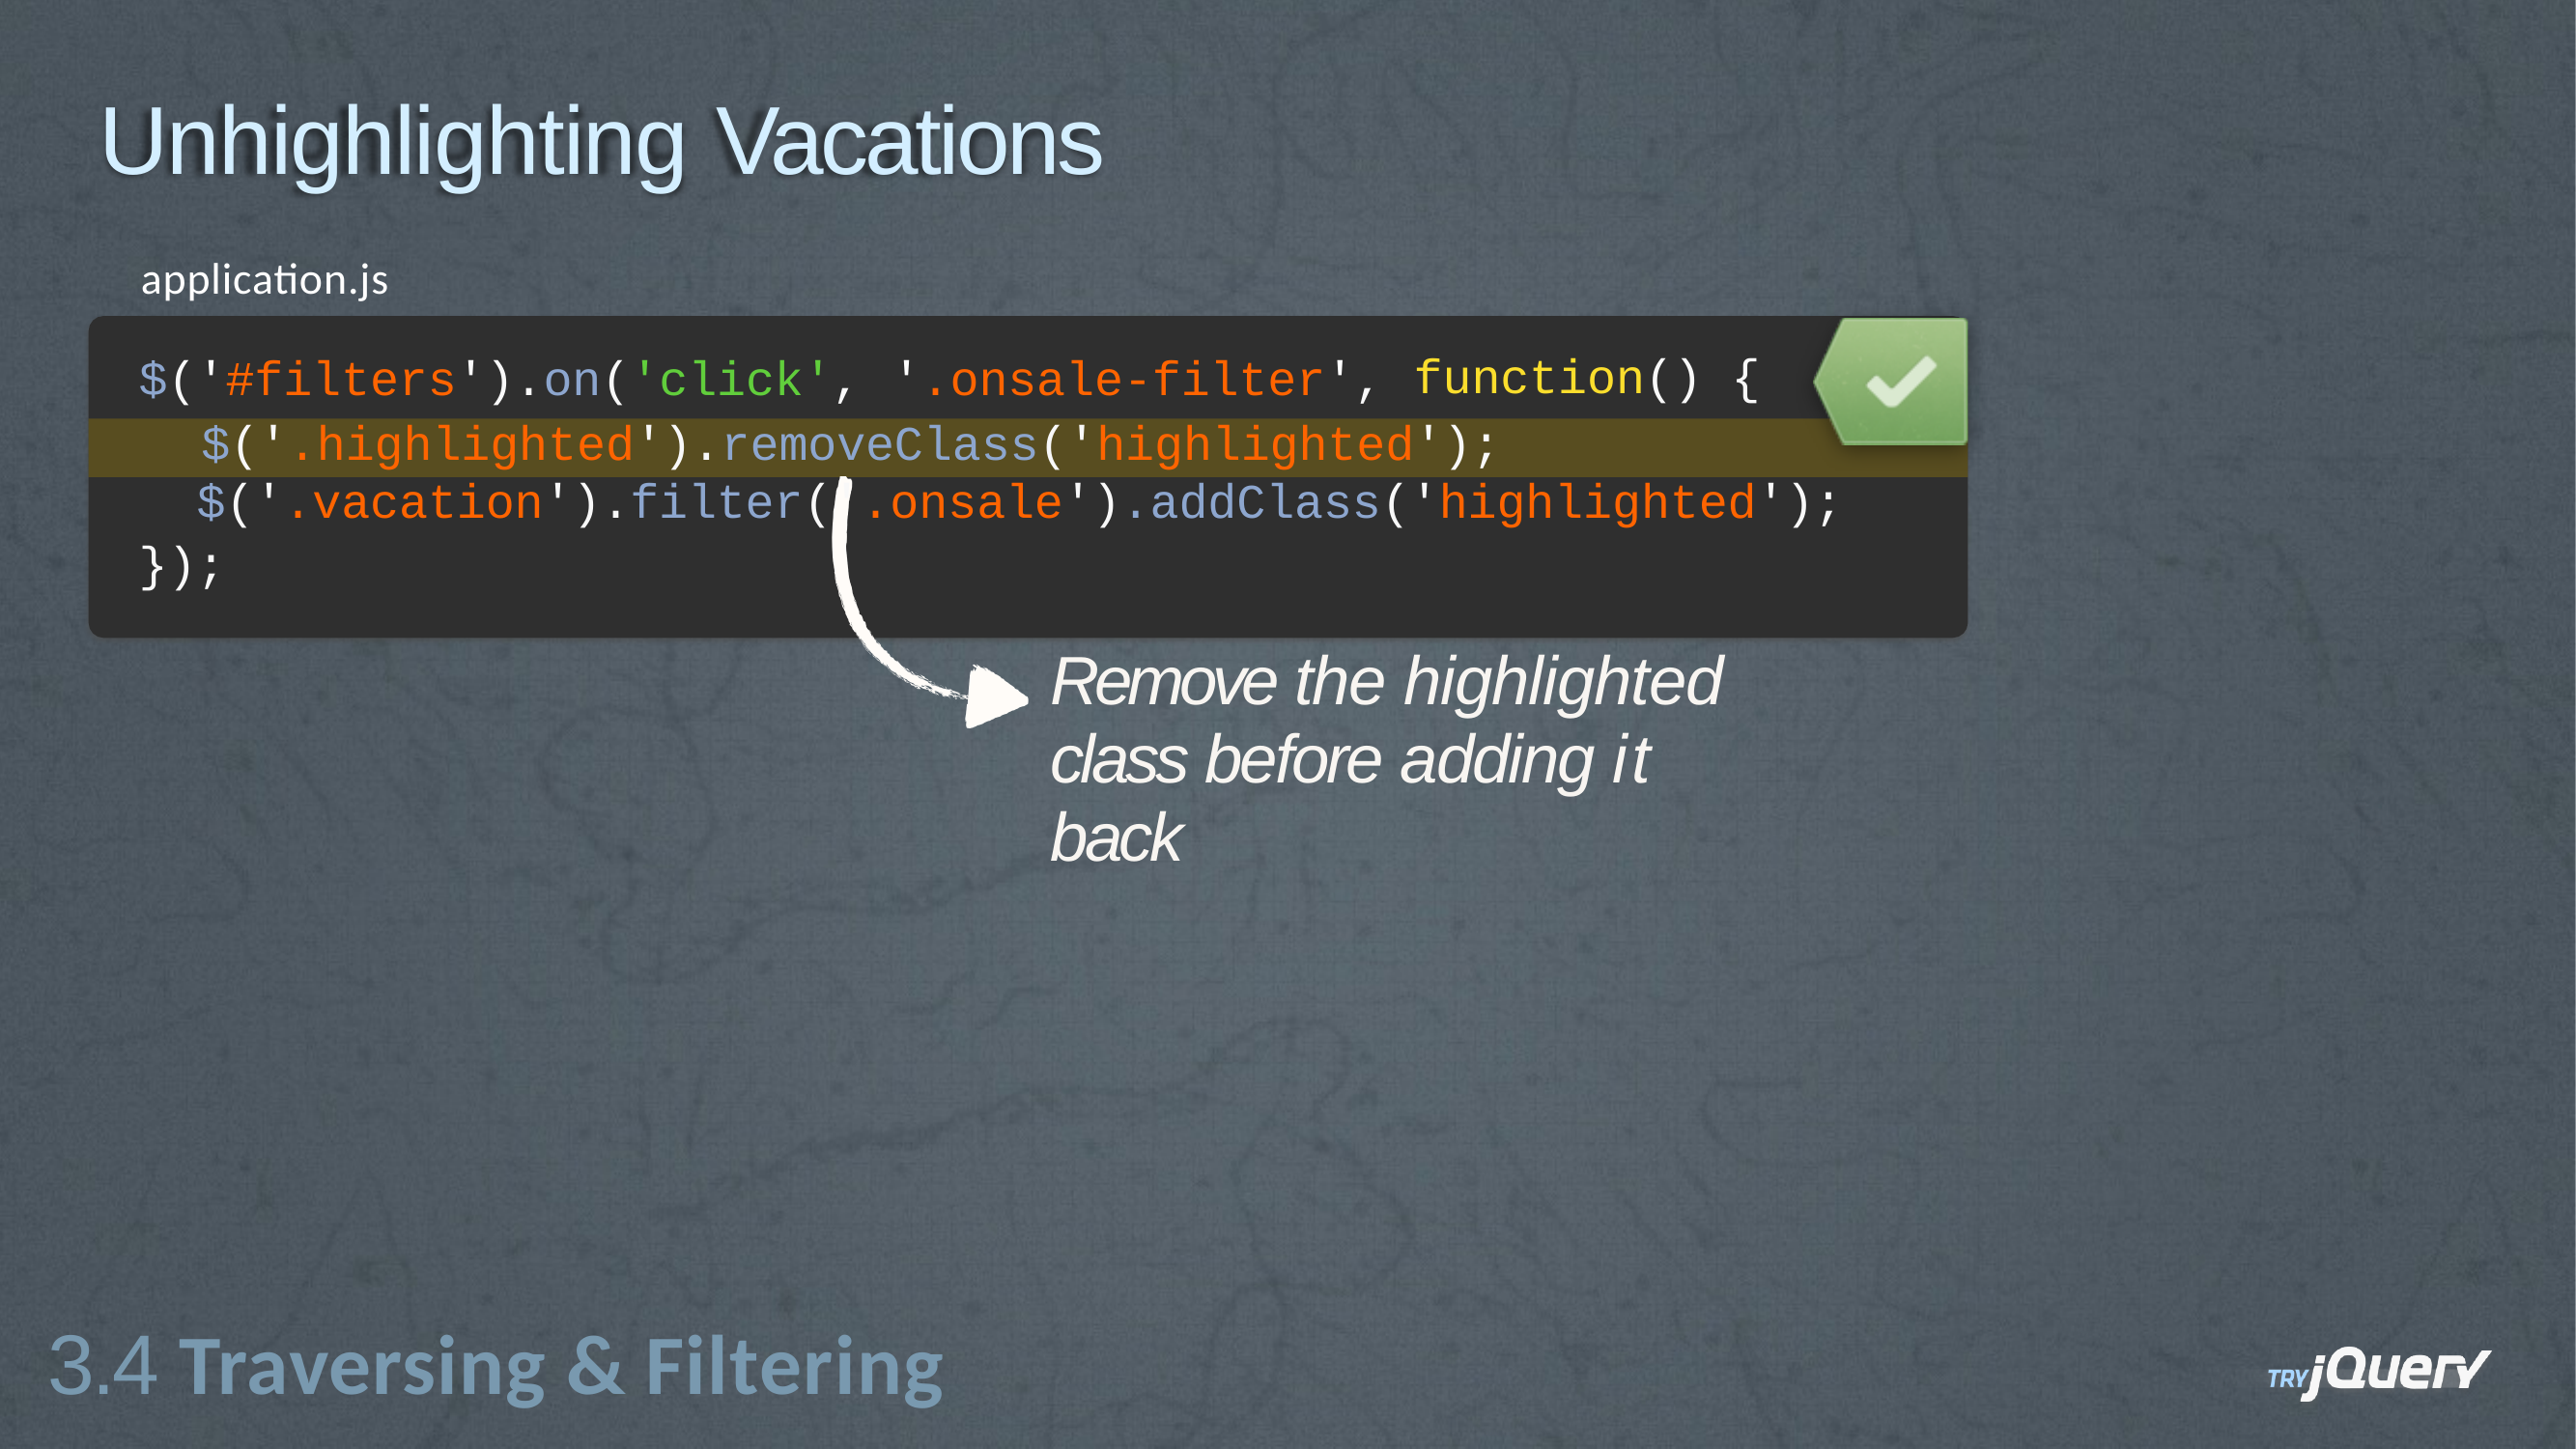

# Unhighlighting Vacations

application.js

$('#filters').on('click', '.onsale-filter',

function() {
$('.highlighted').removeClass('highlighted');
$('.vacation').filter('.onsale').addClass('highlighted');
});

Remove the highlighted  class before adding it back

3.4 Traversing & Filtering